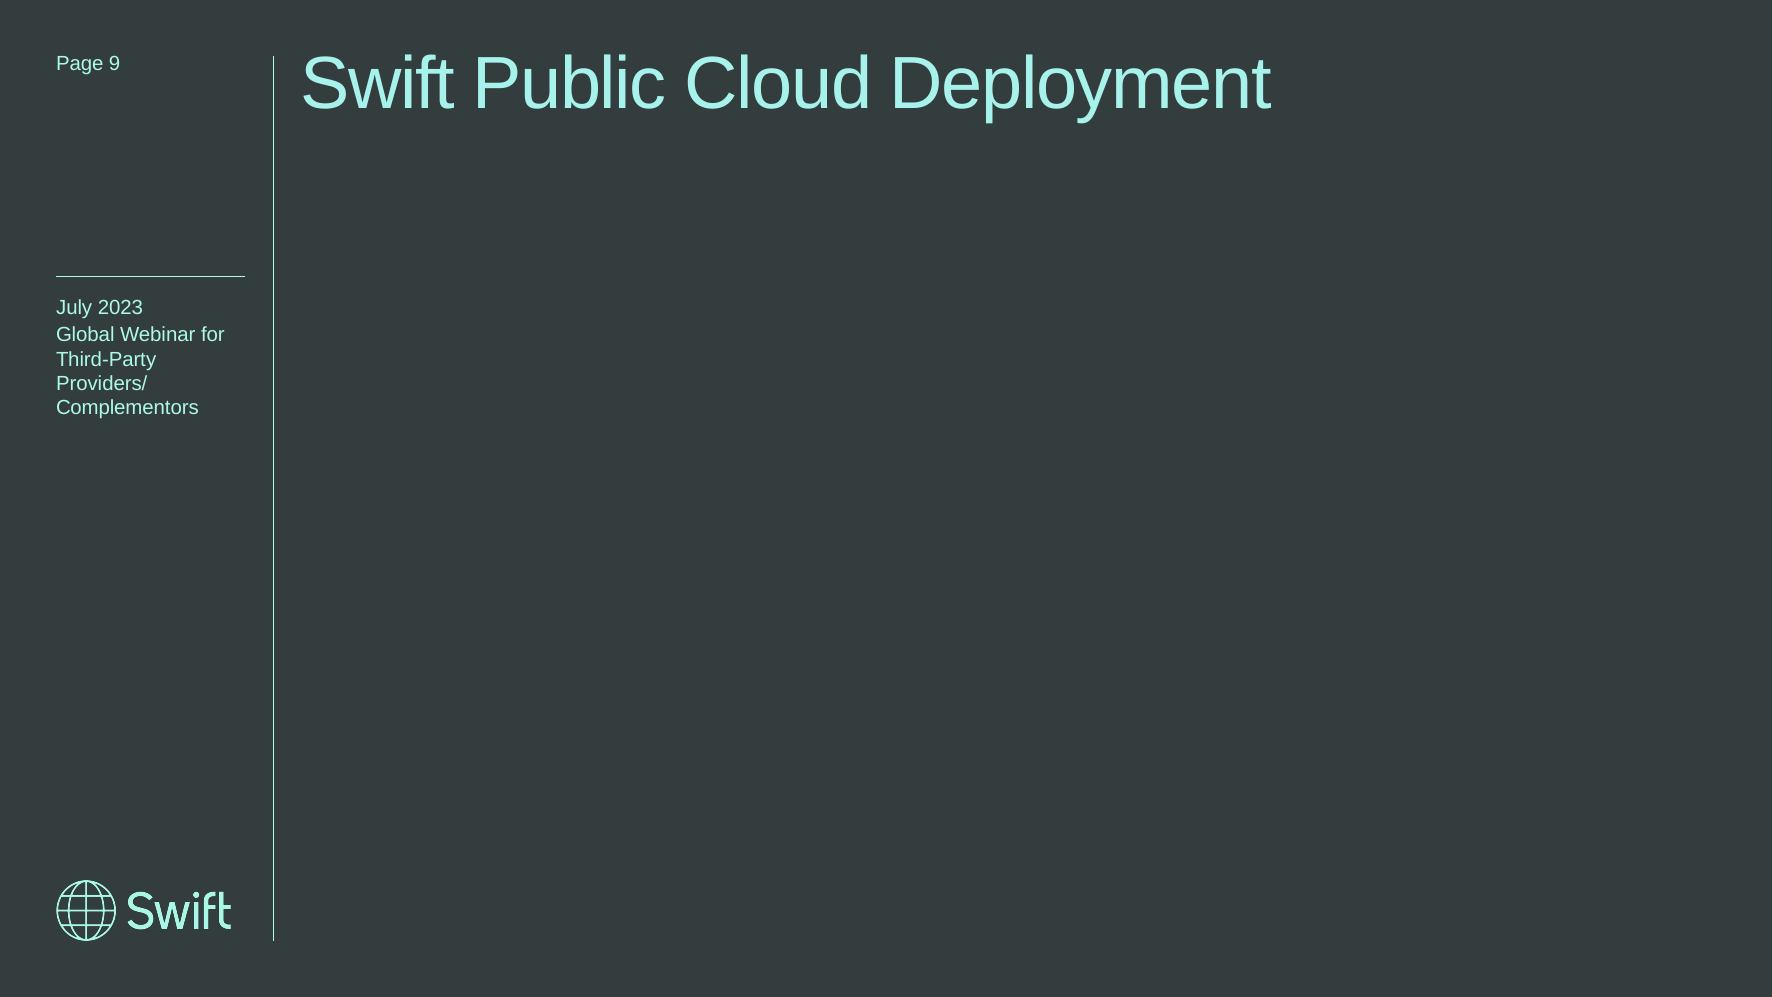

# Swift Public Cloud Deployment
Page 9
July 2023
Global Webinar for Third-Party Providers/
Complementors